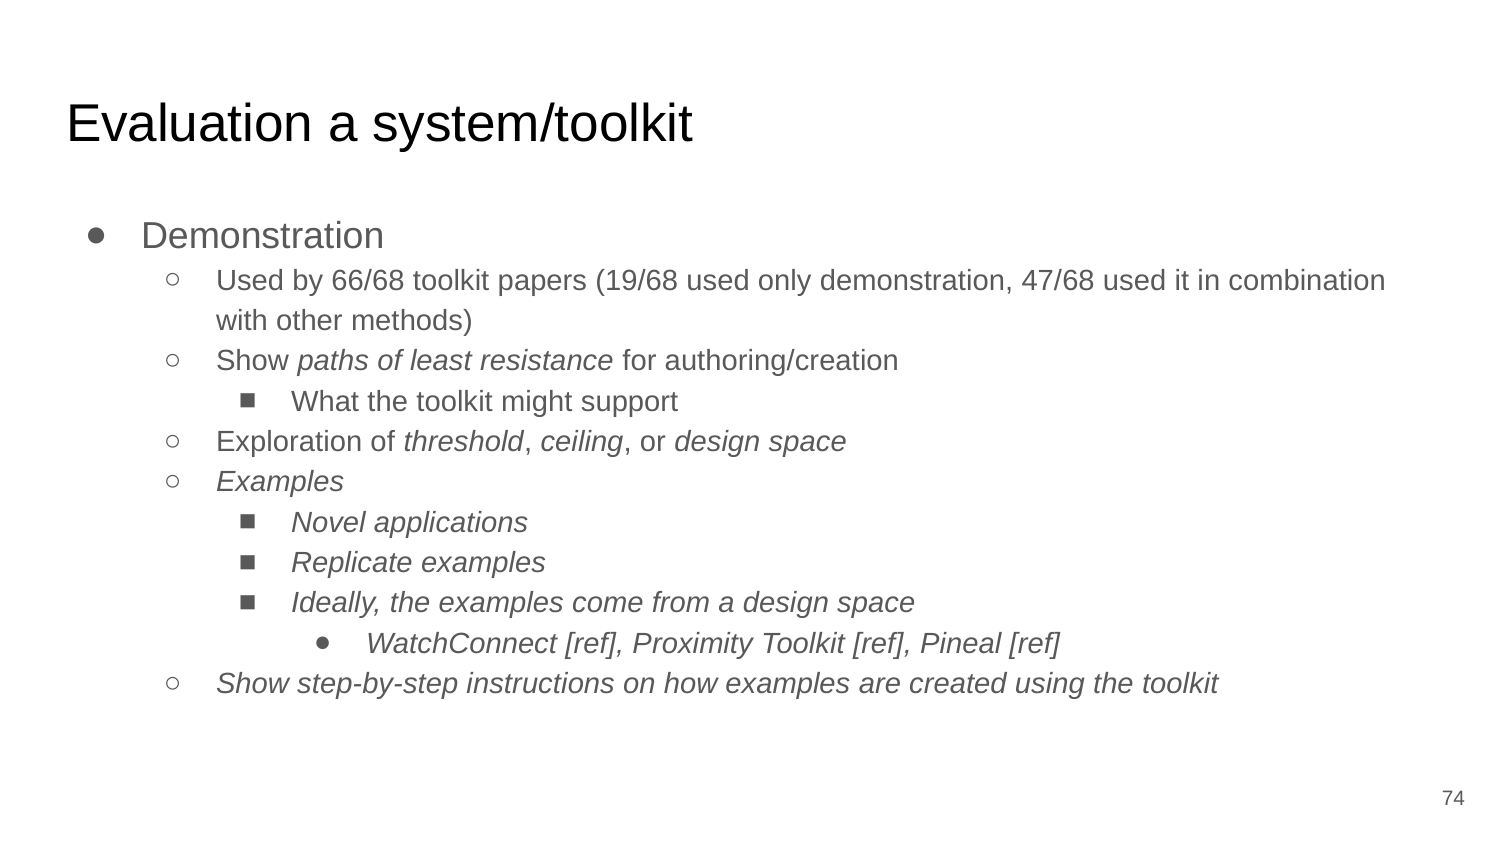

# Evaluation a system/toolkit
Demonstration
Used by 66/68 toolkit papers (19/68 used only demonstration, 47/68 used it in combination with other methods)
Show paths of least resistance for authoring/creation
What the toolkit might support
Exploration of threshold, ceiling, or design space
Examples
Novel applications
Replicate examples
Ideally, the examples come from a design space
WatchConnect [ref], Proximity Toolkit [ref], Pineal [ref]
Show step-by-step instructions on how examples are created using the toolkit

74